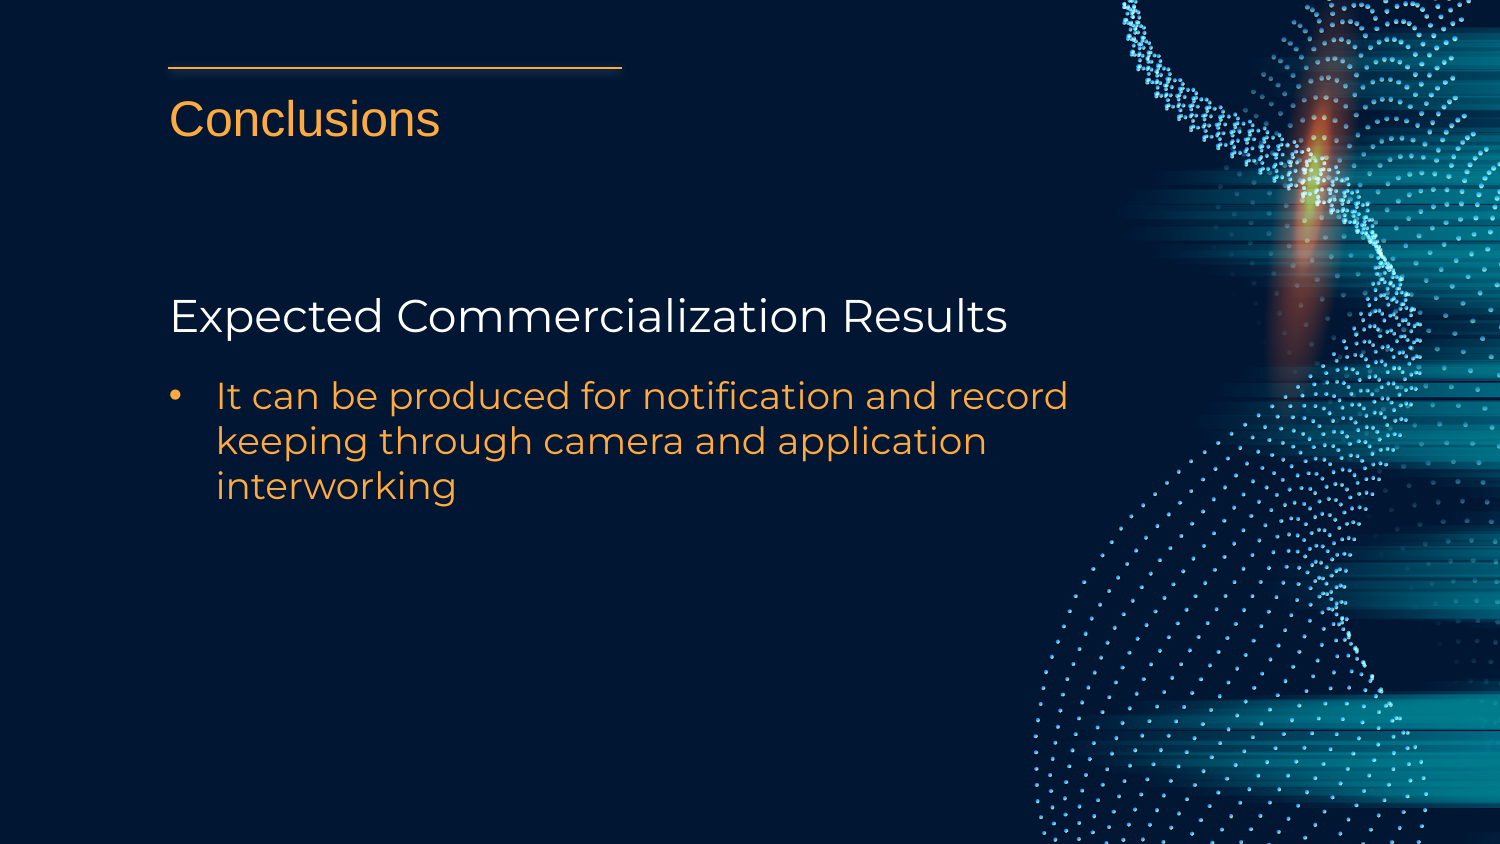

# Conclusions
Expected Commercialization Results
It can be produced for notification and record keeping through camera and application interworking